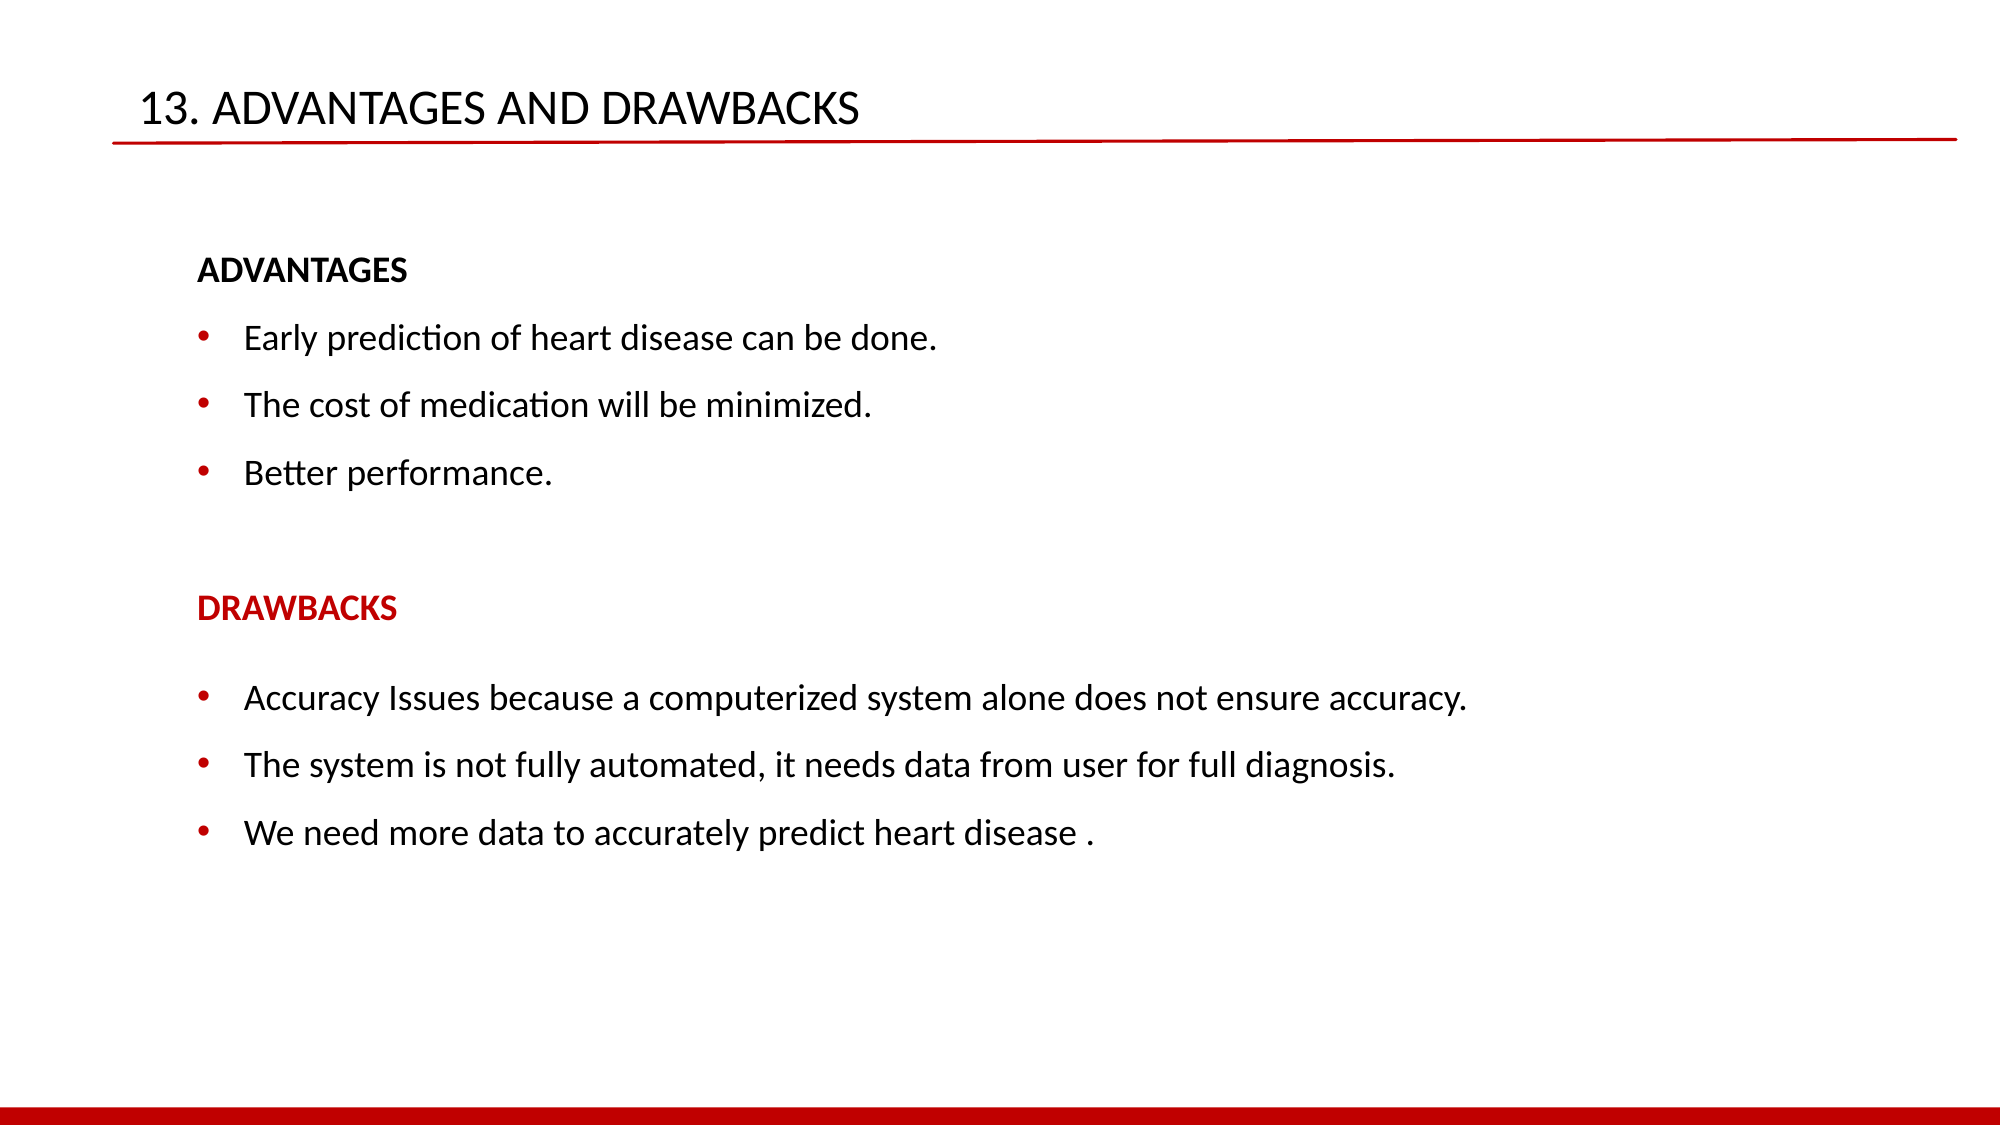

13. ADVANTAGES AND DRAWBACKS
ADVANTAGES
Early prediction of heart disease can be done.
The cost of medication will be minimized.
Better performance.

DRAWBACKS

Accuracy Issues because a computerized system alone does not ensure accuracy.
The system is not fully automated, it needs data from user for full diagnosis.
We need more data to accurately predict heart disease .